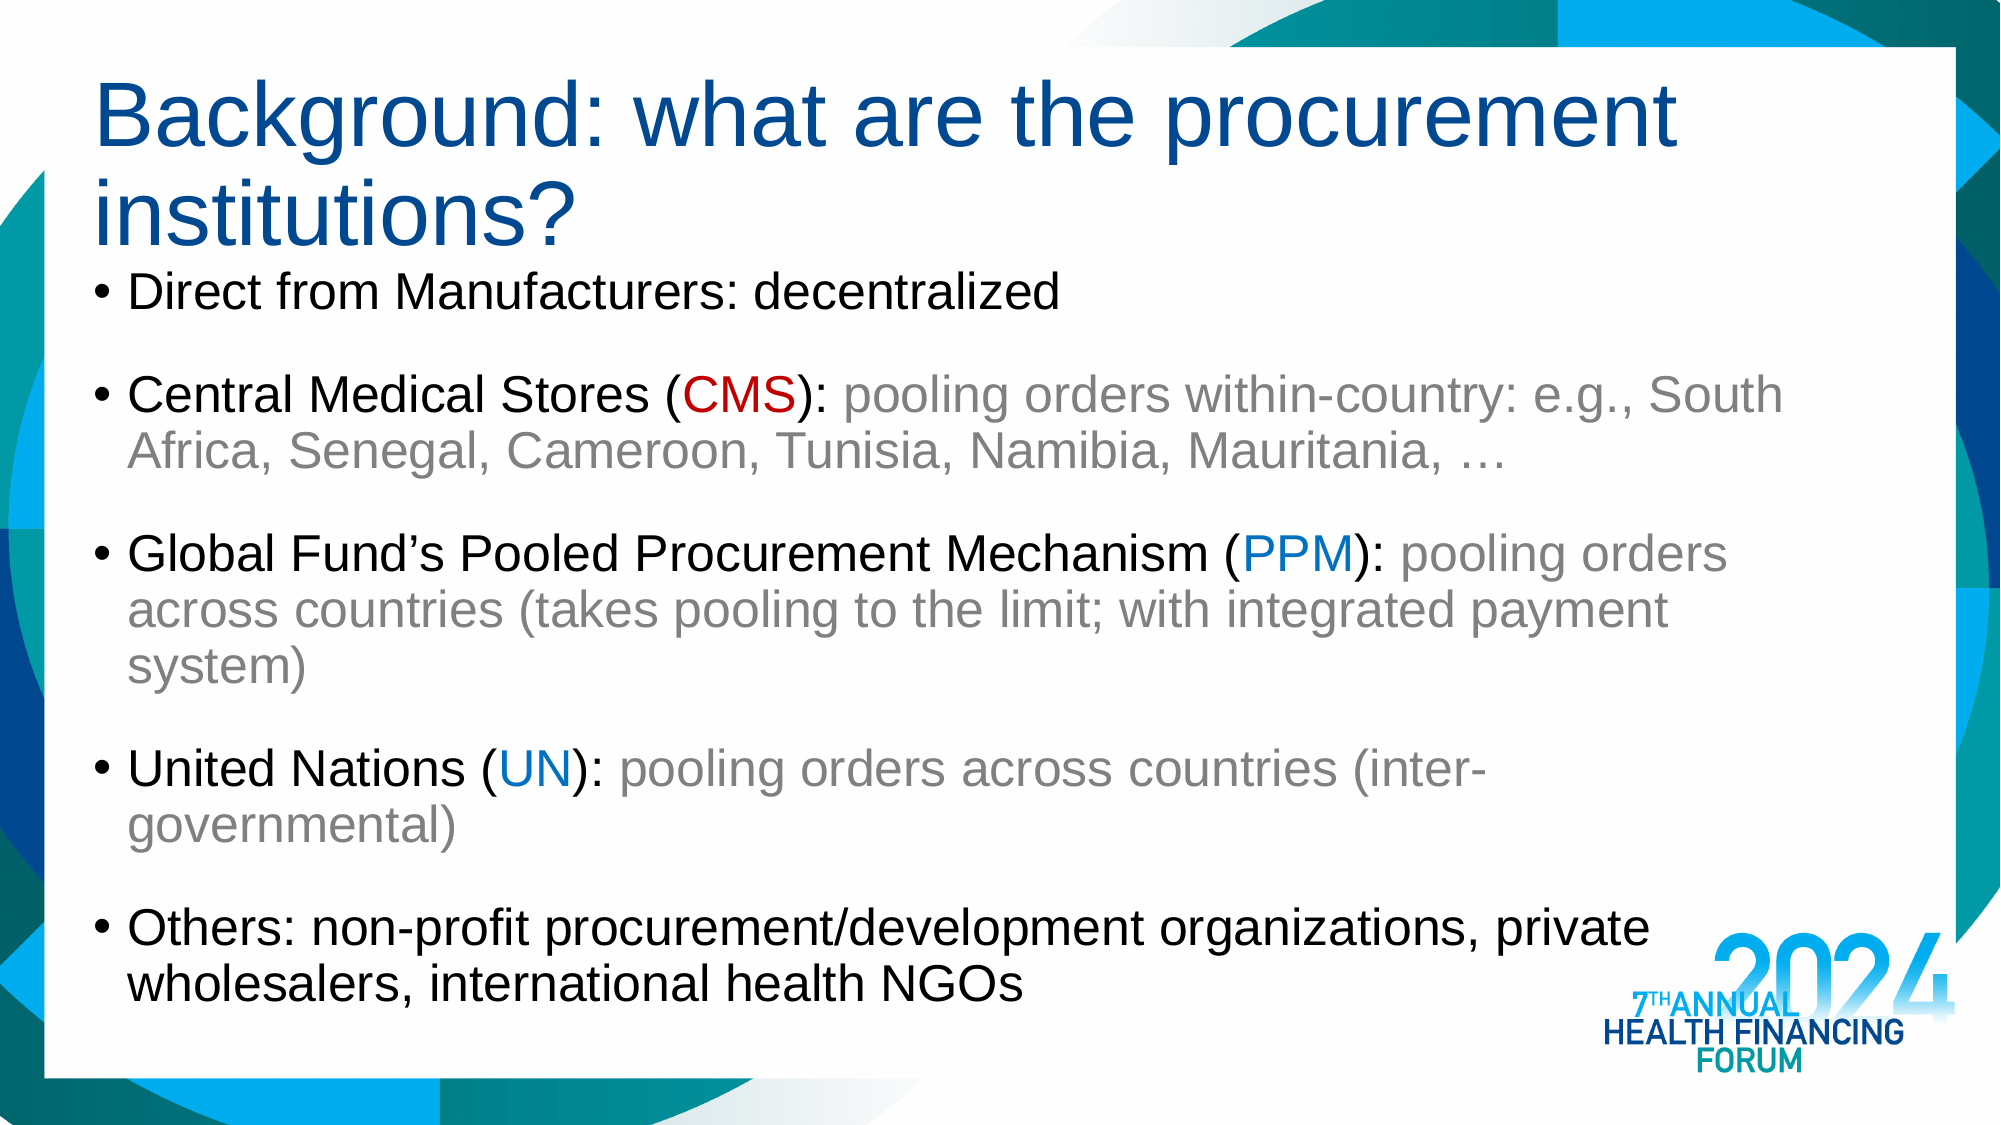

# Background: what are the procurement institutions?
Direct from Manufacturers: decentralized

Central Medical Stores (CMS): pooling orders within-country: e.g., South Africa, Senegal, Cameroon, Tunisia, Namibia, Mauritania, …

Global Fund’s Pooled Procurement Mechanism (PPM): pooling orders across countries (takes pooling to the limit; with integrated payment system)

United Nations (UN): pooling orders across countries (inter-governmental)

Others: non-profit procurement/development organizations, private wholesalers, international health NGOs